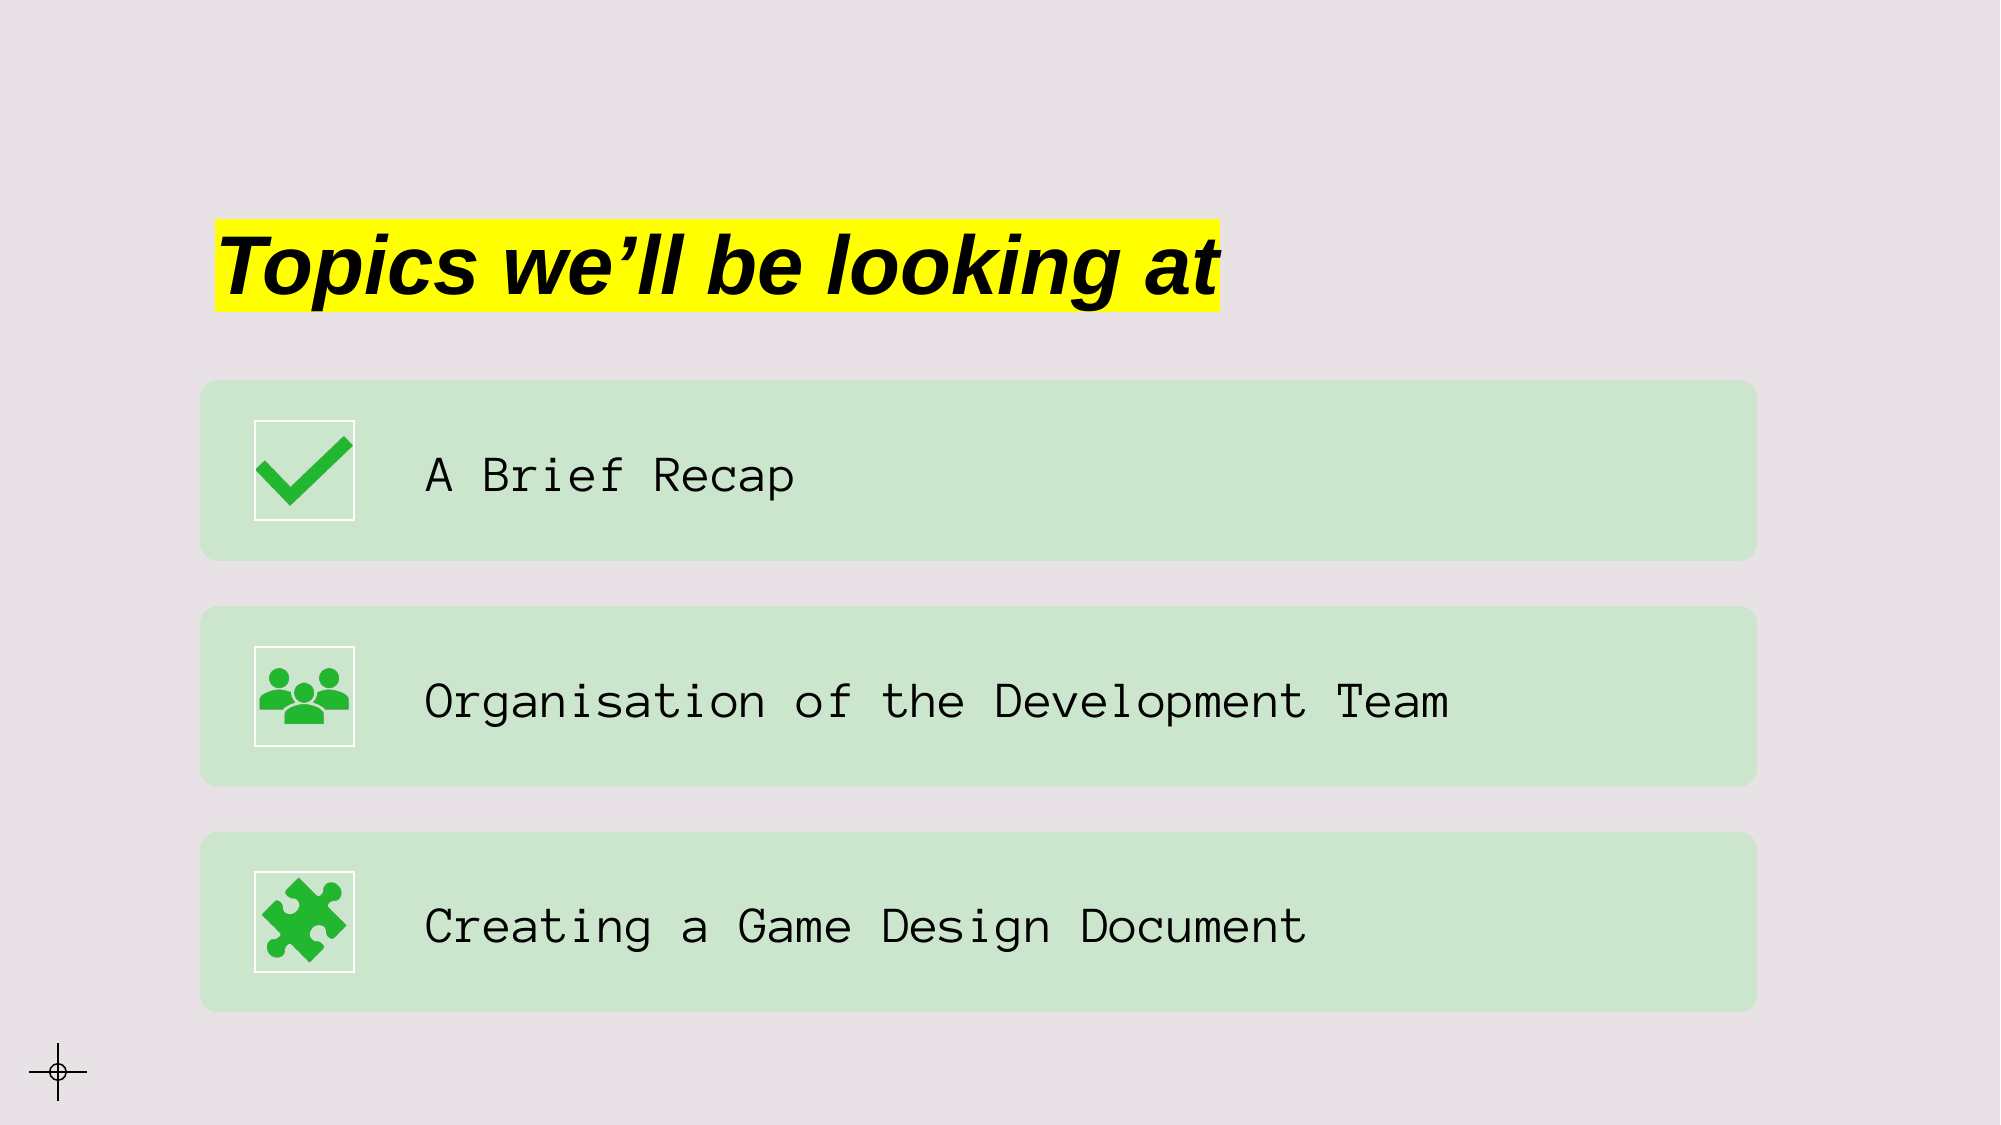

# Topics we’ll be looking at
A Brief Recap
Organisation of the Development Team
Creating a Game Design Document